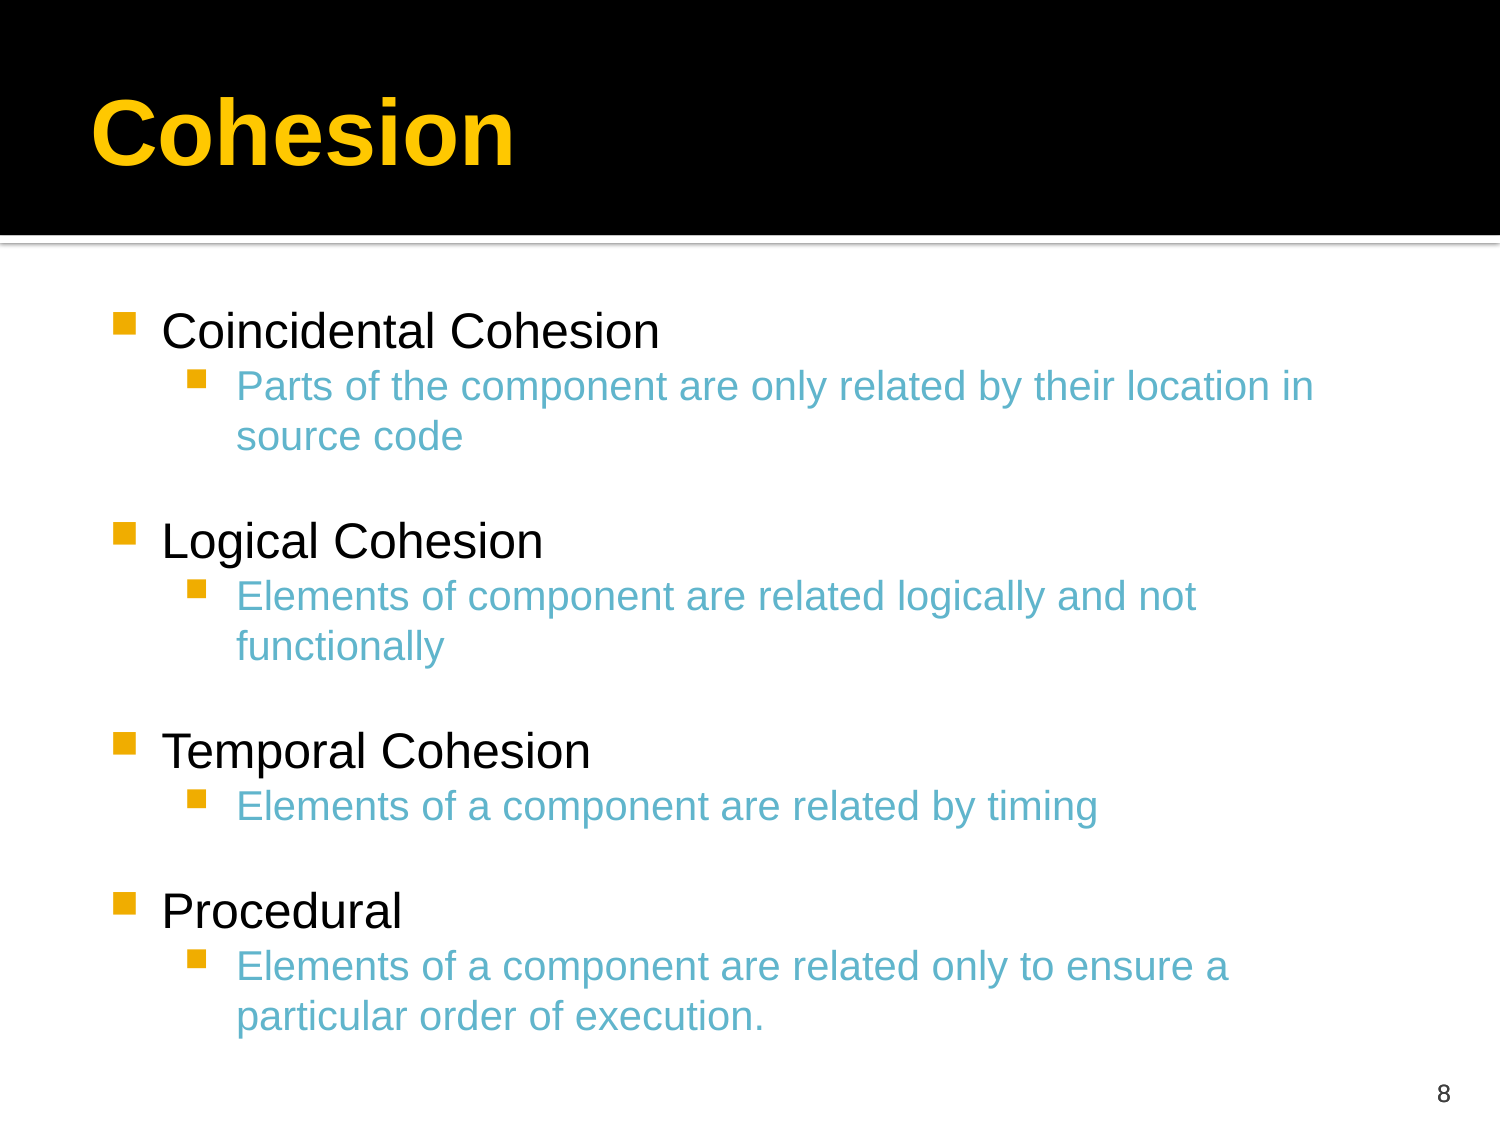

# Cohesion
Coincidental Cohesion
Parts of the component are only related by their location in source code

Logical Cohesion
Elements of component are related logically and not functionally

Temporal Cohesion
Elements of a component are related by timing

Procedural
Elements of a component are related only to ensure a particular order of execution.

8
8